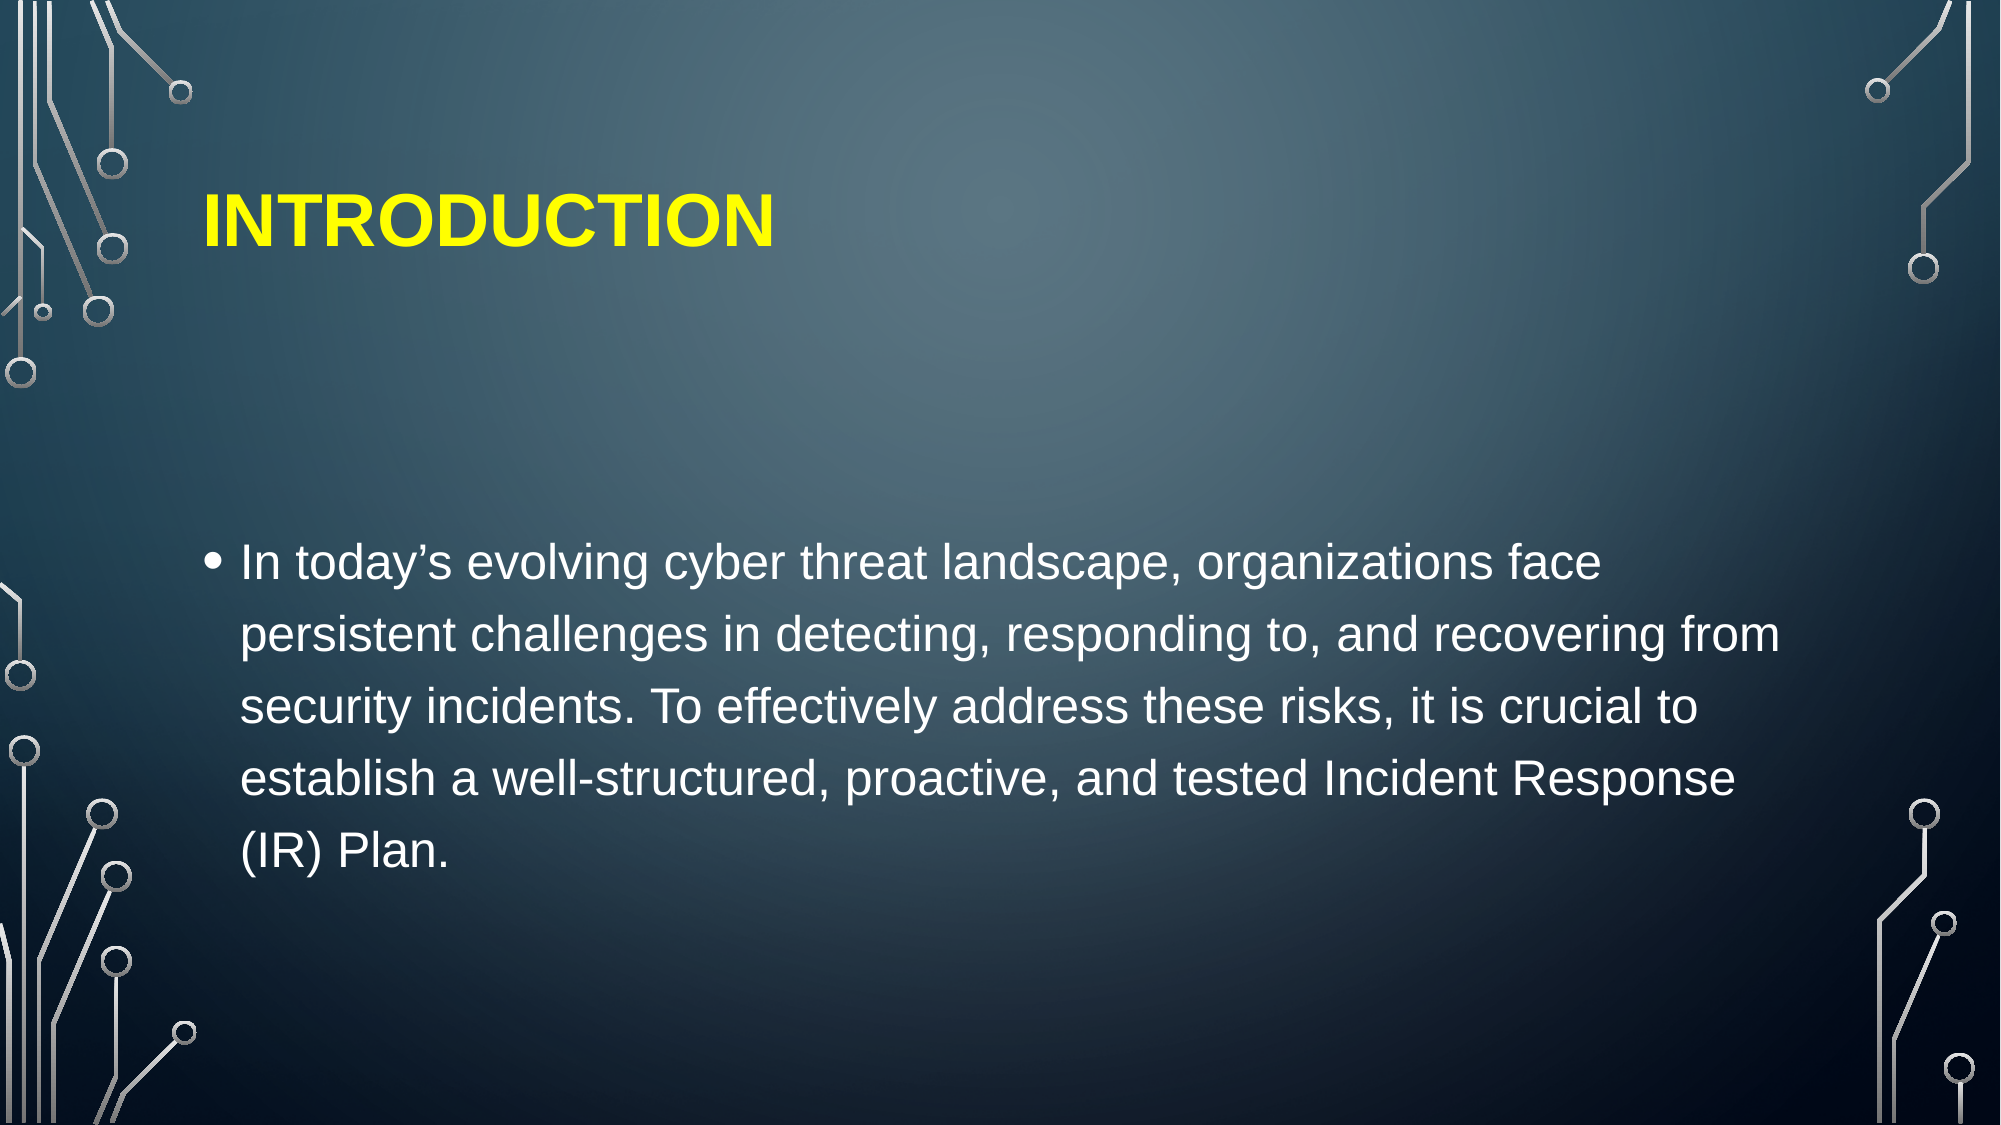

# Introduction

In today’s evolving cyber threat landscape, organizations face persistent challenges in detecting, responding to, and recovering from security incidents. To effectively address these risks, it is crucial to establish a well-structured, proactive, and tested Incident Response (IR) Plan.